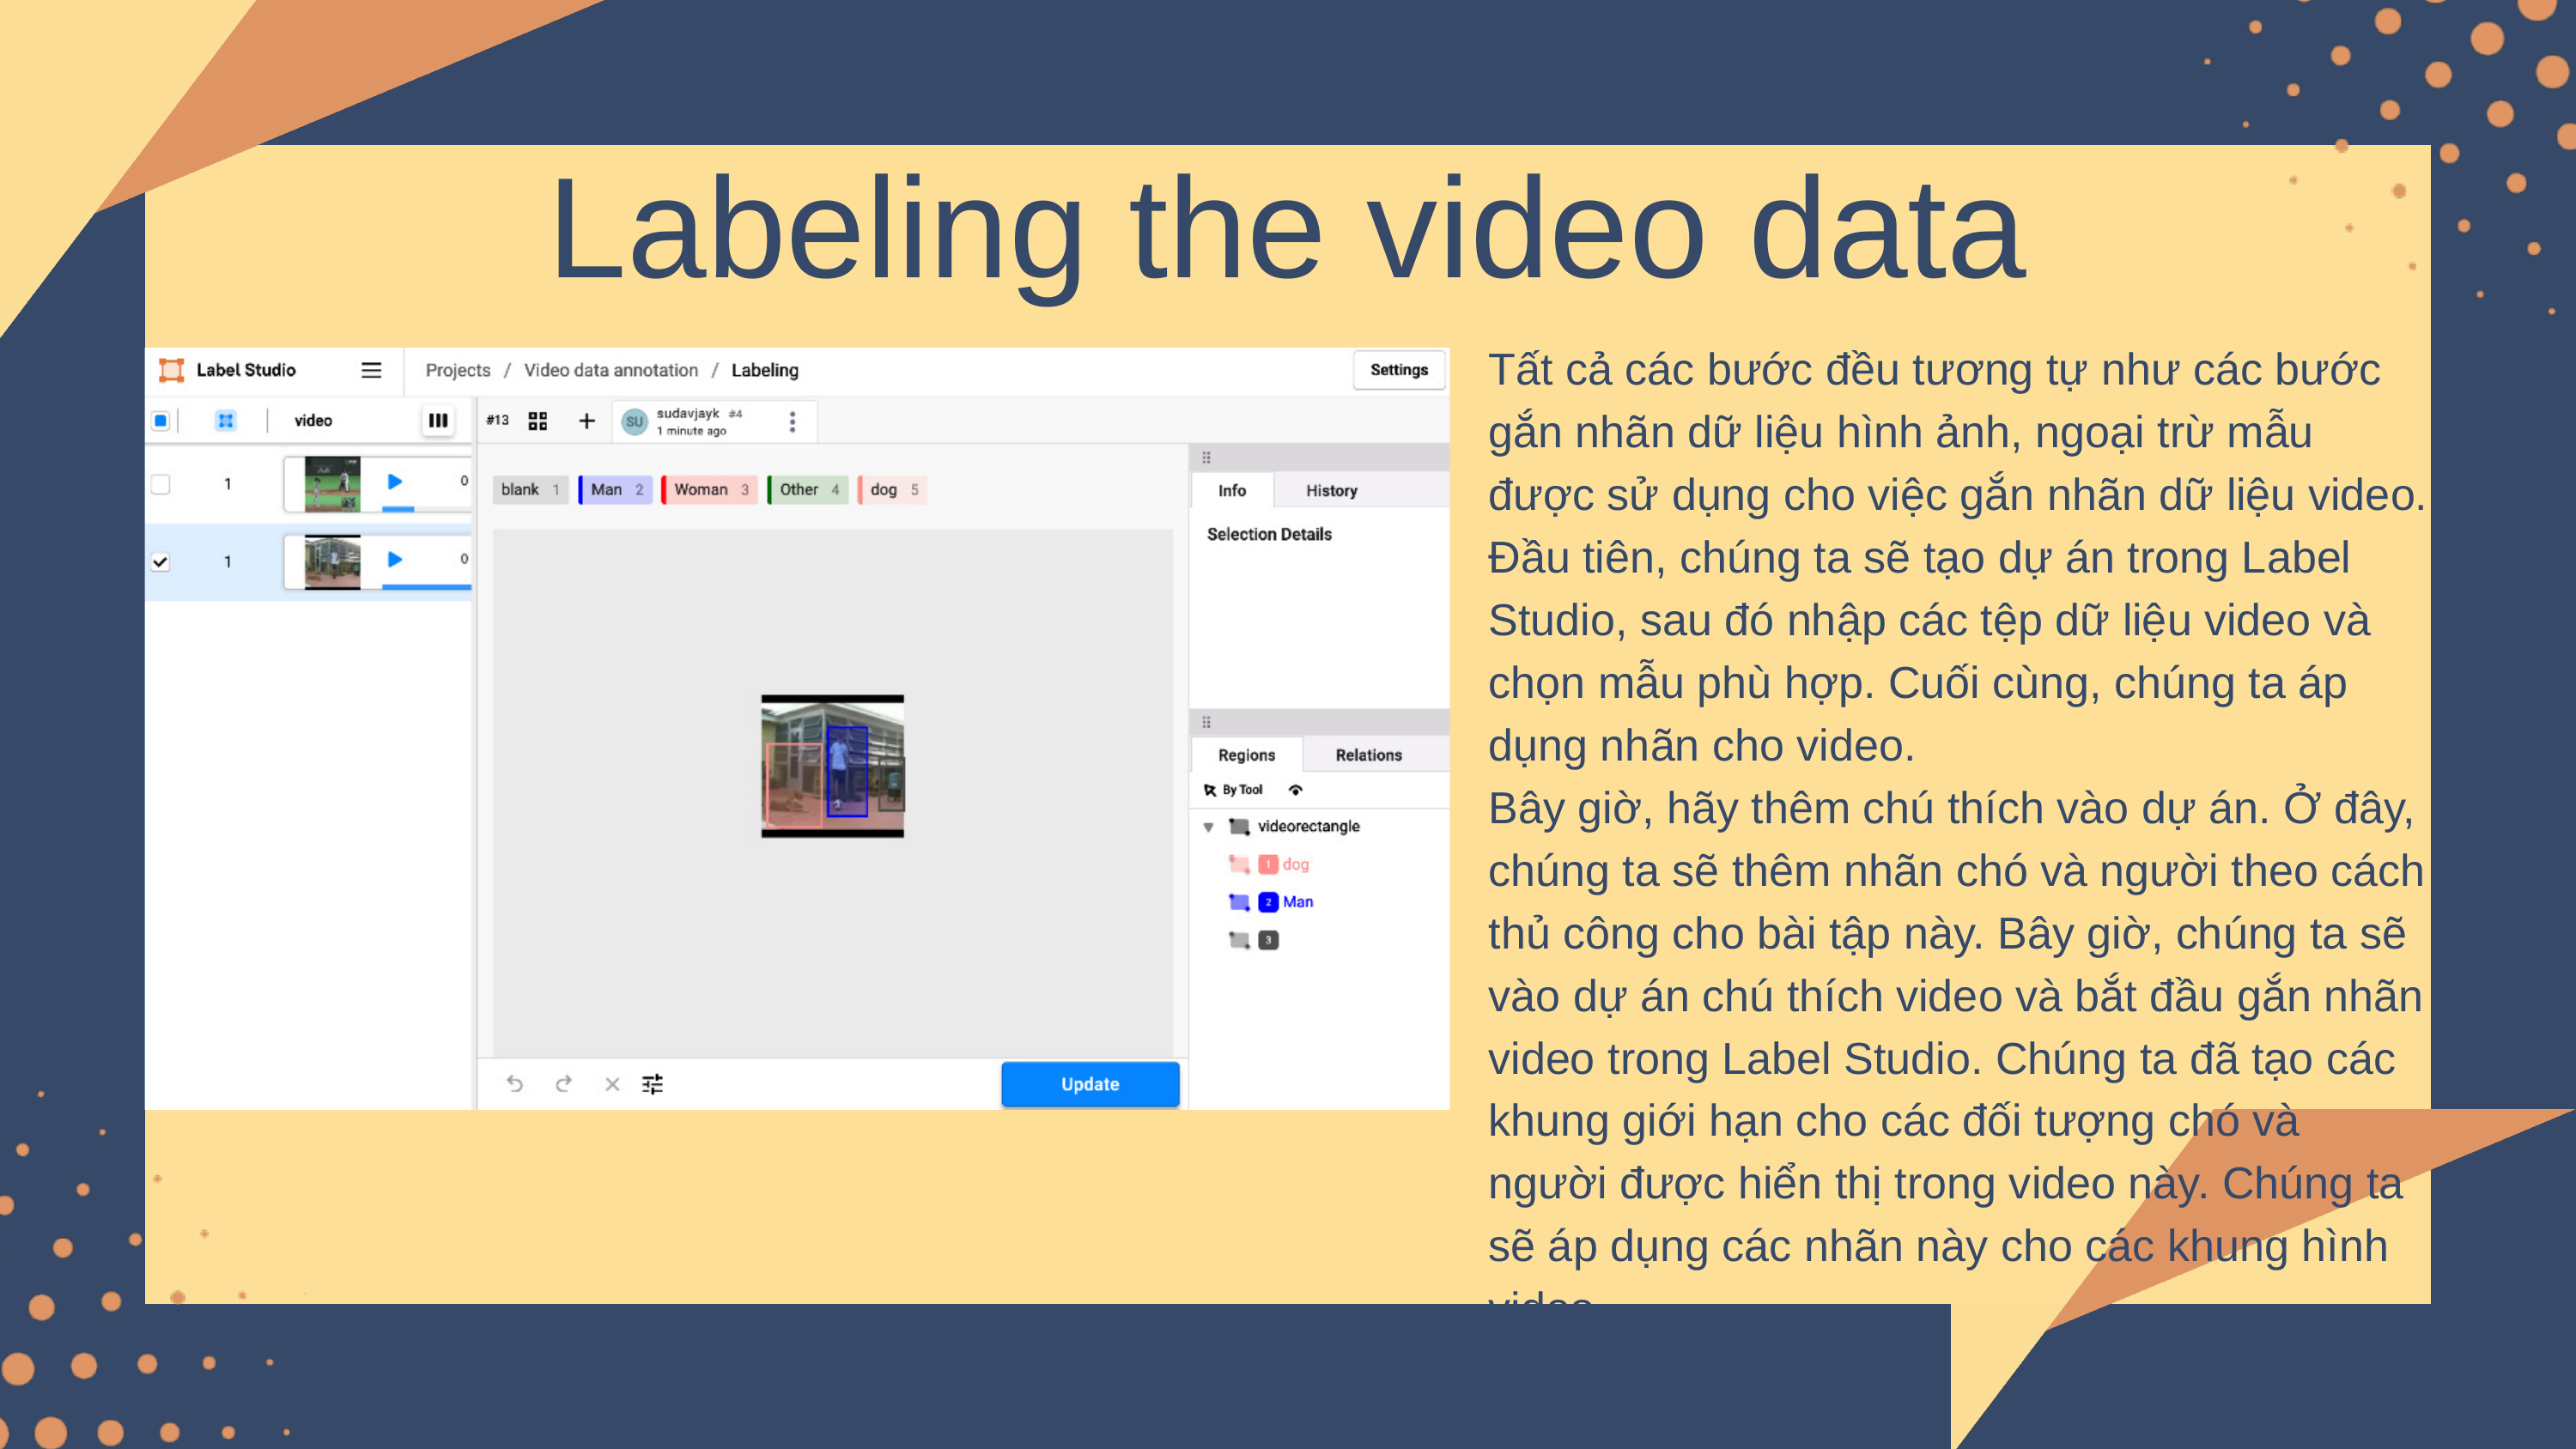

Labeling the video data
Tất cả các bước đều tương tự như các bước gắn nhãn dữ liệu hình ảnh, ngoại trừ mẫu được sử dụng cho việc gắn nhãn dữ liệu video. Đầu tiên, chúng ta sẽ tạo dự án trong Label Studio, sau đó nhập các tệp dữ liệu video và chọn mẫu phù hợp. Cuối cùng, chúng ta áp dụng nhãn cho video.
Bây giờ, hãy thêm chú thích vào dự án. Ở đây, chúng ta sẽ thêm nhãn chó và người theo cách thủ công cho bài tập này. Bây giờ, chúng ta sẽ vào dự án chú thích video và bắt đầu gắn nhãn video trong Label Studio. Chúng ta đã tạo các khung giới hạn cho các đối tượng chó và người được hiển thị trong video này. Chúng ta sẽ áp dụng các nhãn này cho các khung hình video.